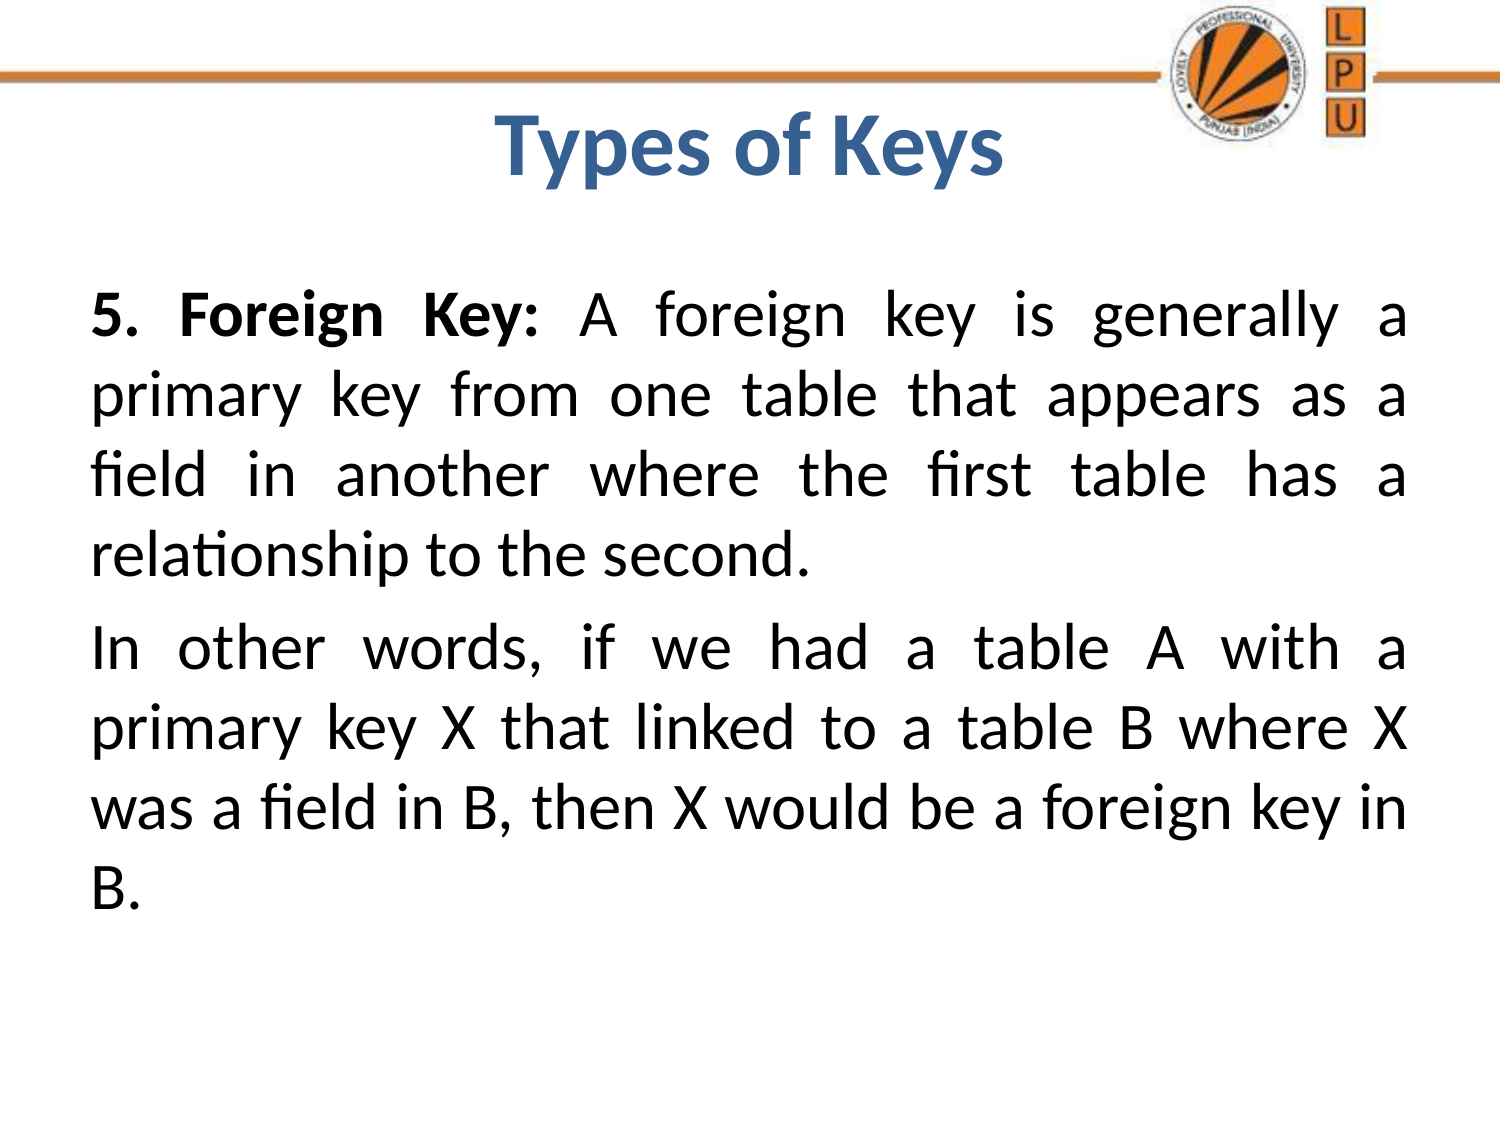

# Types of Keys
5. Foreign Key: A foreign key is generally a primary key from one table that appears as a field in another where the first table has a relationship to the second.
In other words, if we had a table A with a primary key X that linked to a table B where X was a field in B, then X would be a foreign key in B.